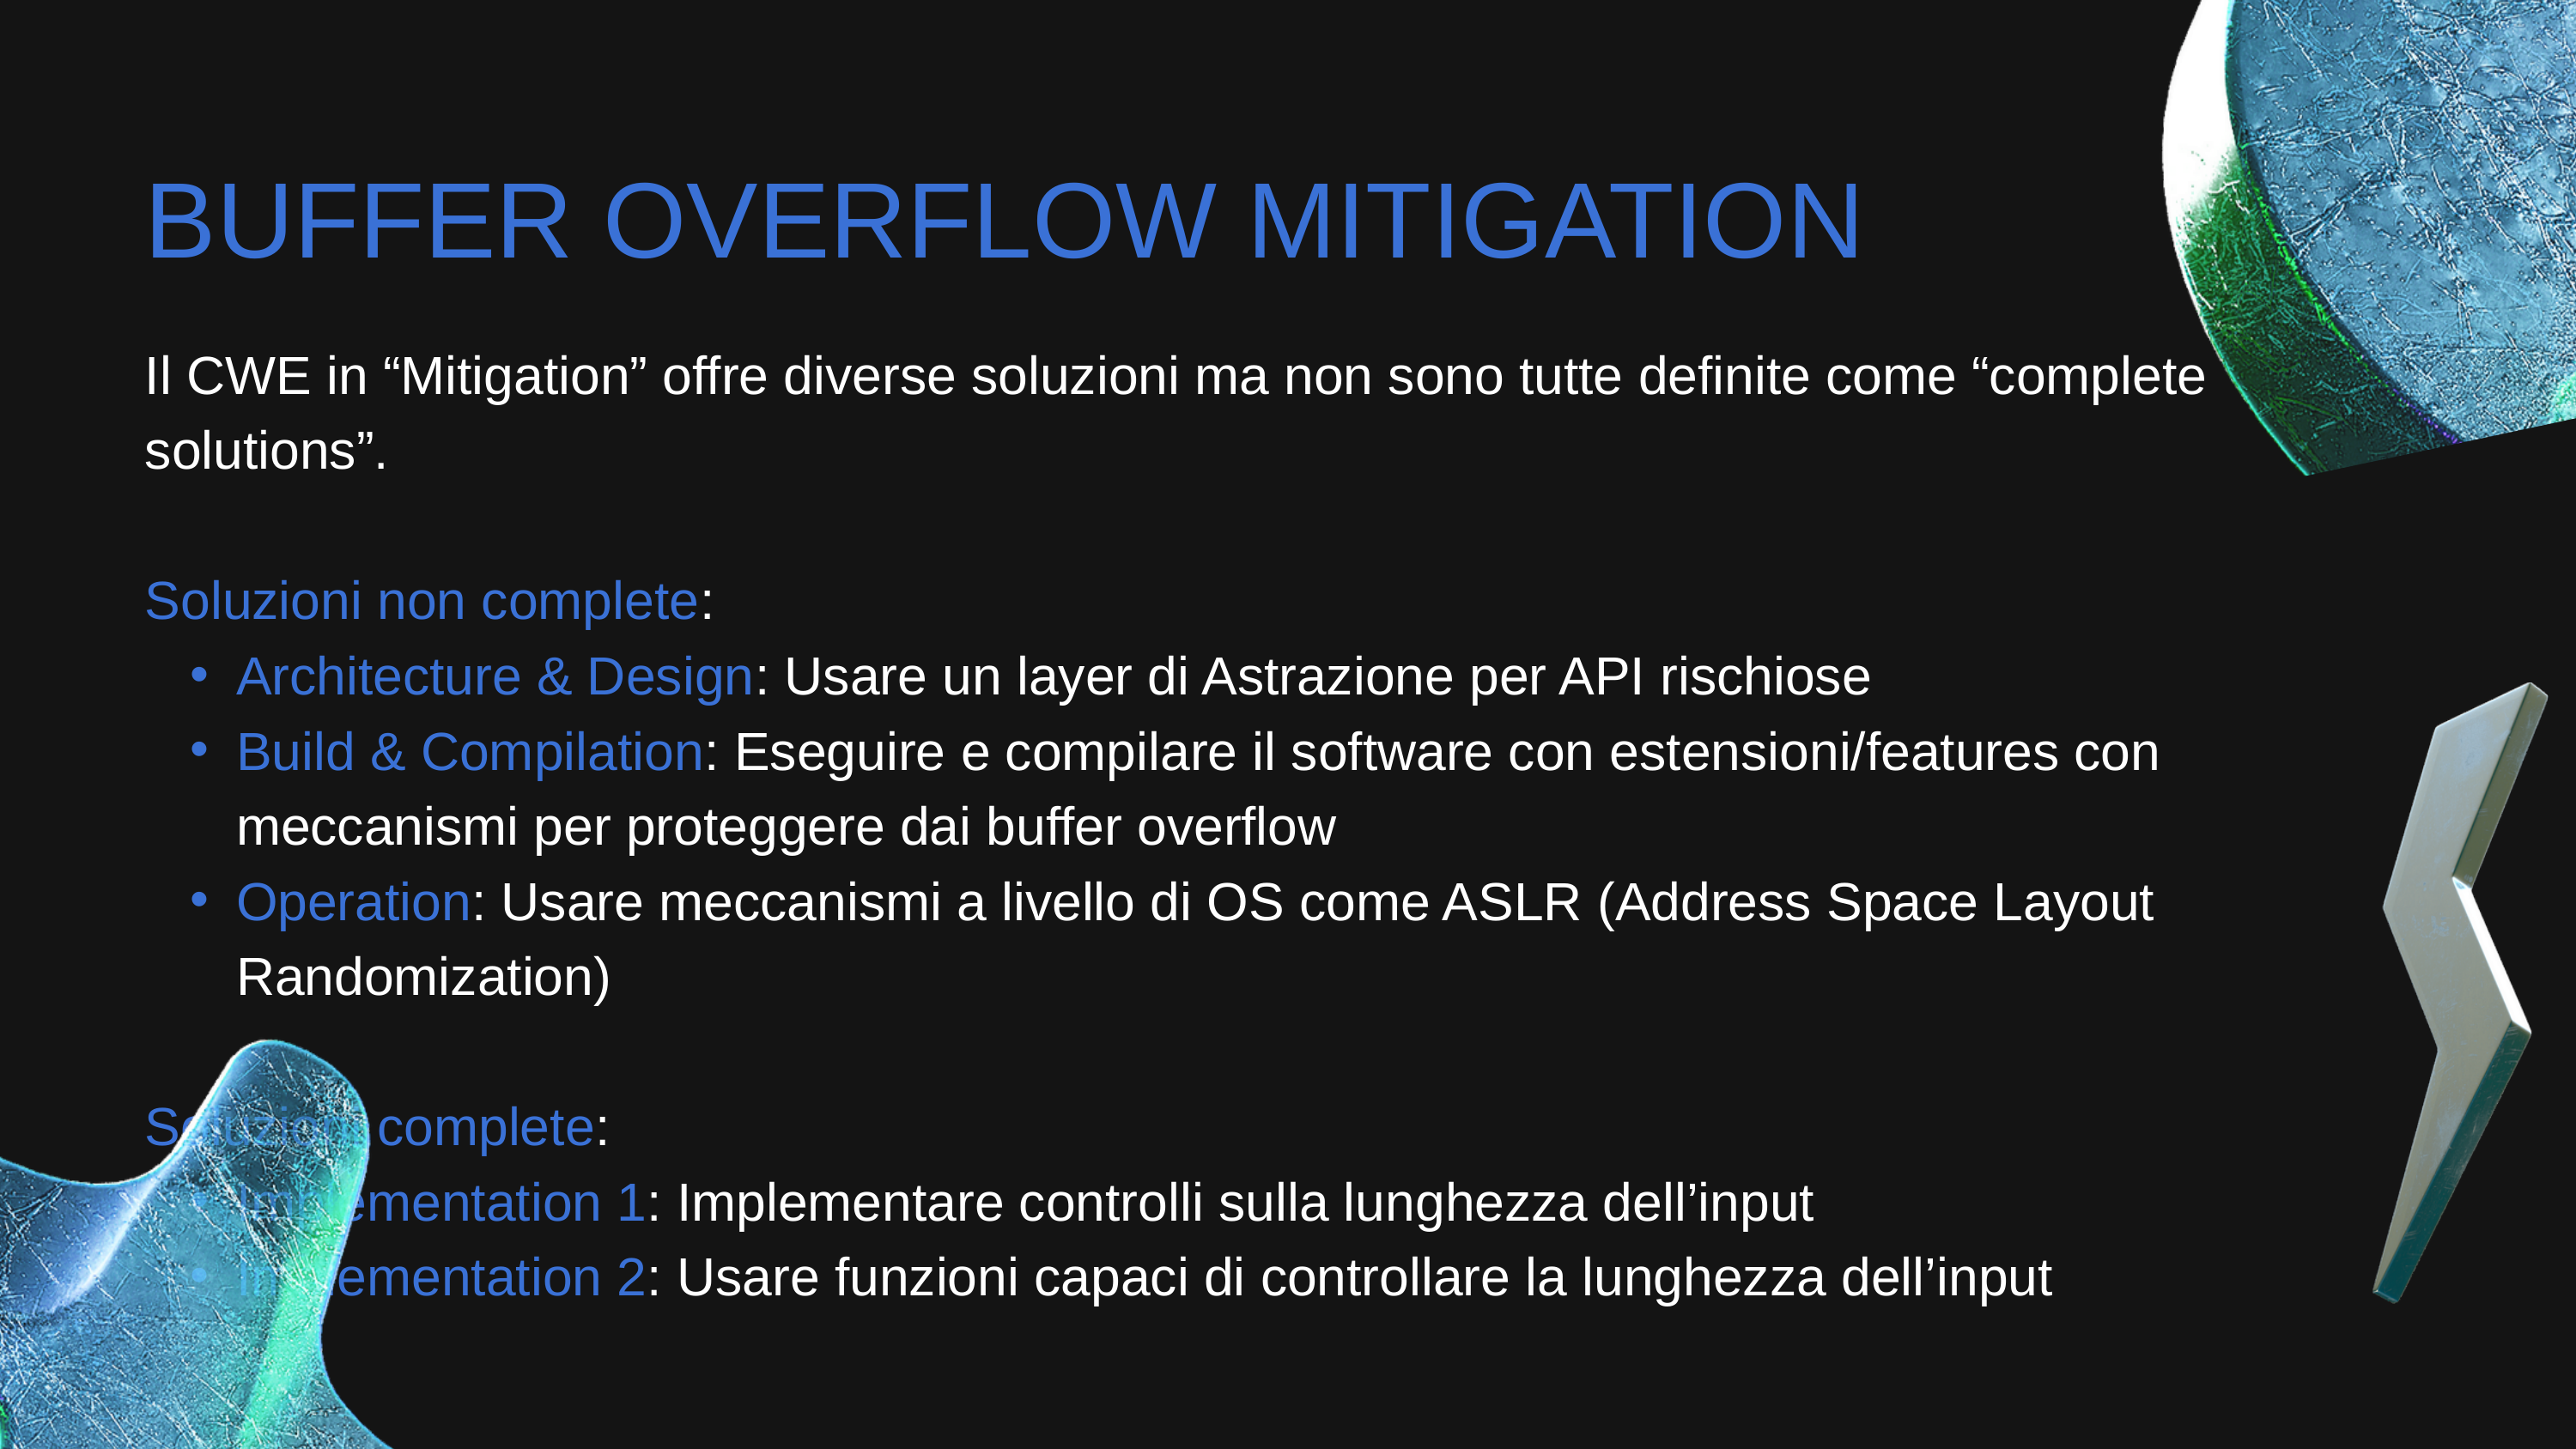

BUFFER OVERFLOW MITIGATION
Il CWE in “Mitigation” offre diverse soluzioni ma non sono tutte definite come “complete solutions”.

Soluzioni non complete:
Architecture & Design: Usare un layer di Astrazione per API rischiose
Build & Compilation: Eseguire e compilare il software con estensioni/features con meccanismi per proteggere dai buffer overflow
Operation: Usare meccanismi a livello di OS come ASLR (Address Space Layout Randomization)

Soluzioni complete:
Implementation 1: Implementare controlli sulla lunghezza dell’input
Implementation 2: Usare funzioni capaci di controllare la lunghezza dell’input